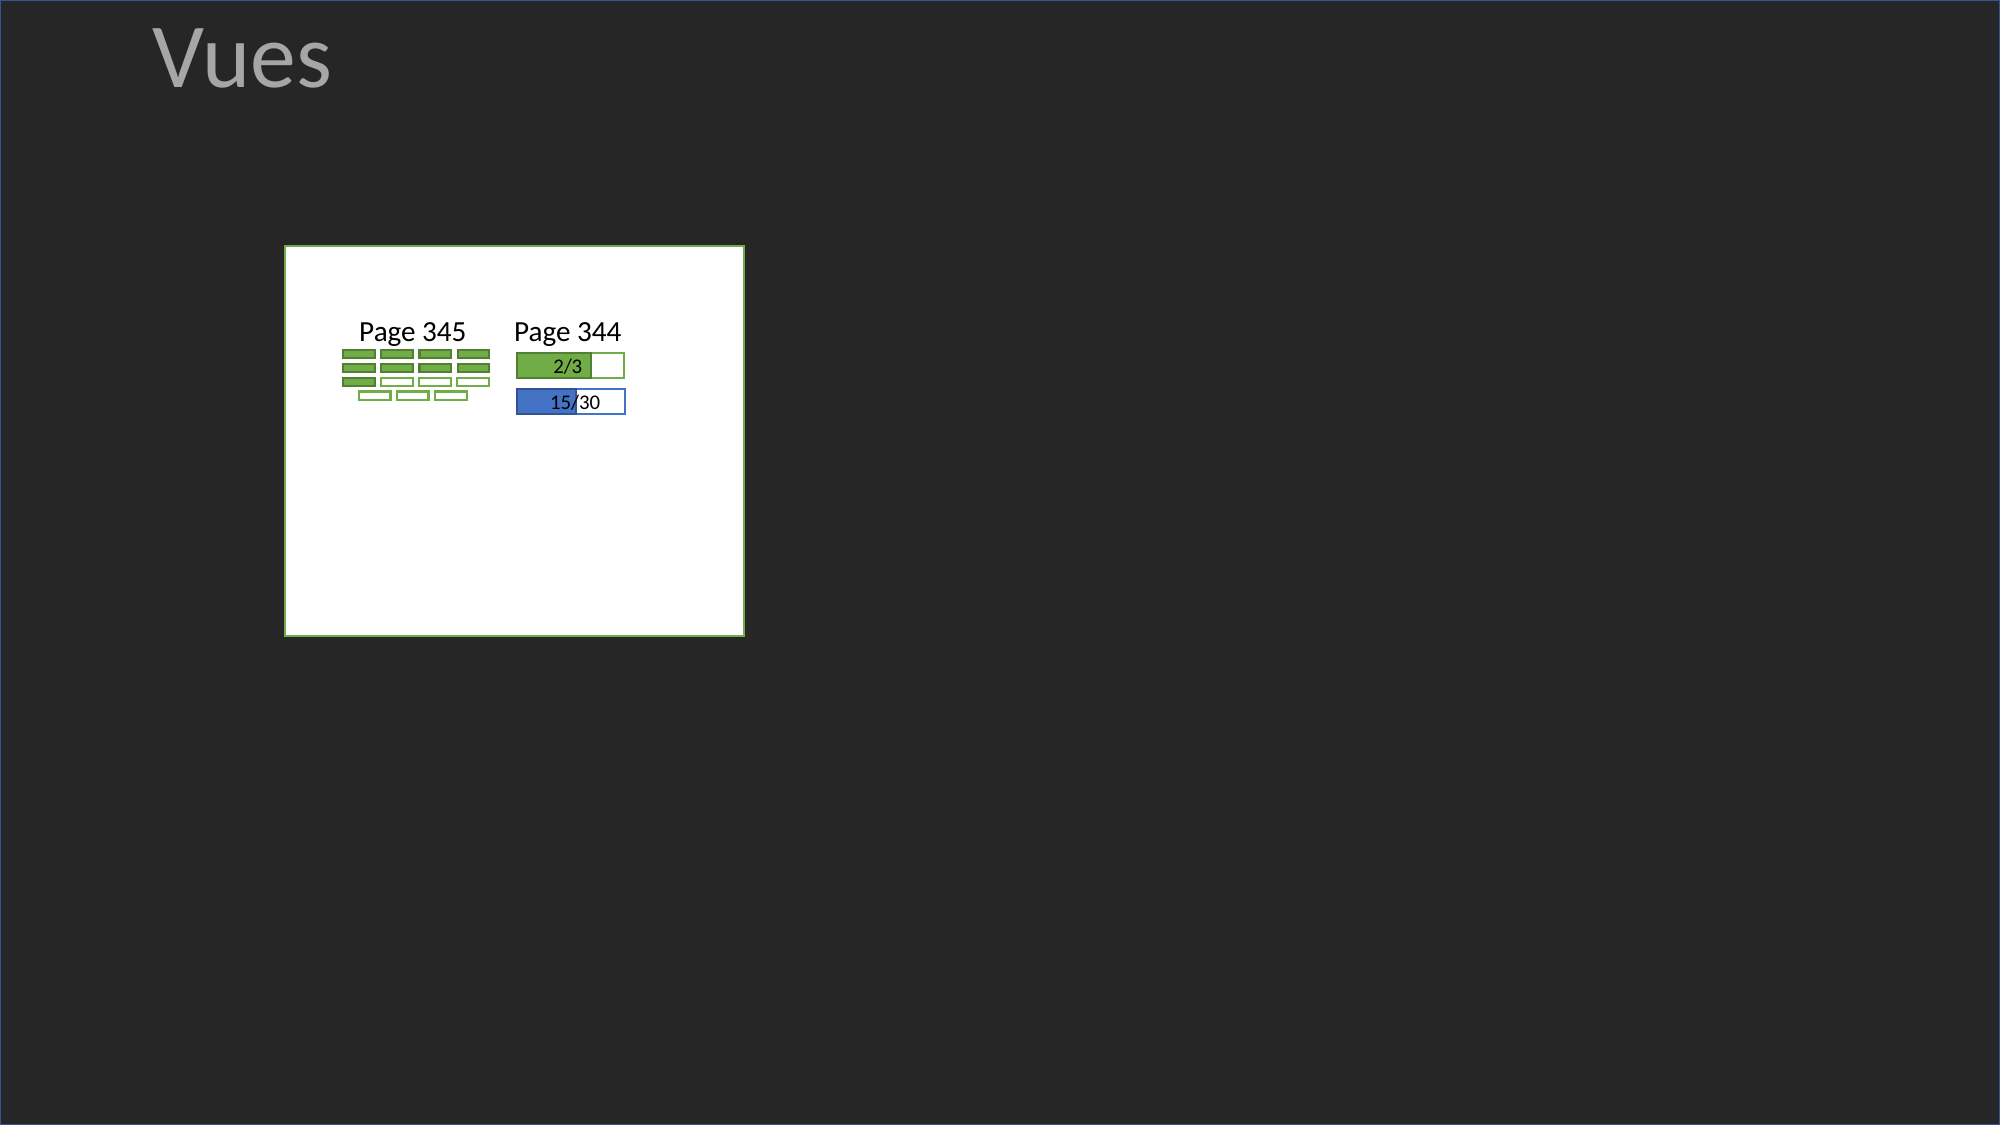

# Vues

Page 345

Page 344
2/3

15/30